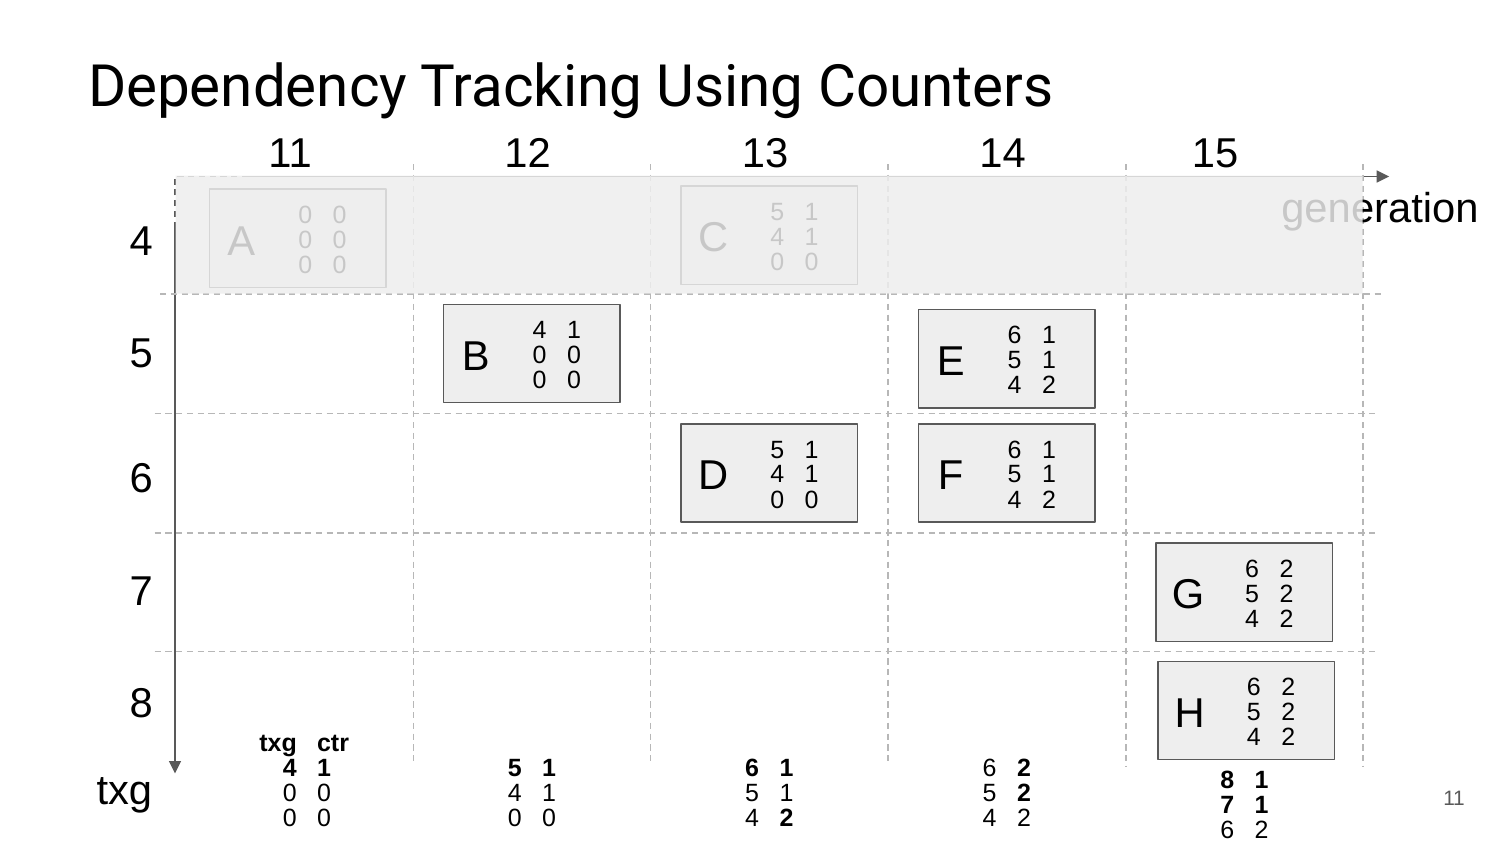

Dependency Tracking Using Counters

11
12
13
14
15

5
1
4
1
0
0
C

0
0
0
0
0
0
A
generation
4

4
1
0
0
0
0
B

6
1
5
1
4
2
E
5

5
1
4
1
0
0
D

6
1
5
1
4
2
F
6

6
2
5
2
4
2
G
7

6
2
5
2
4
2
H
8
txg
ctr
4
1
0
0
0
0
5
1
4
1
0
0
6
1
5
1
4
2
2
5
2
4
2
6
8
1
7
1
6
2
11
txg